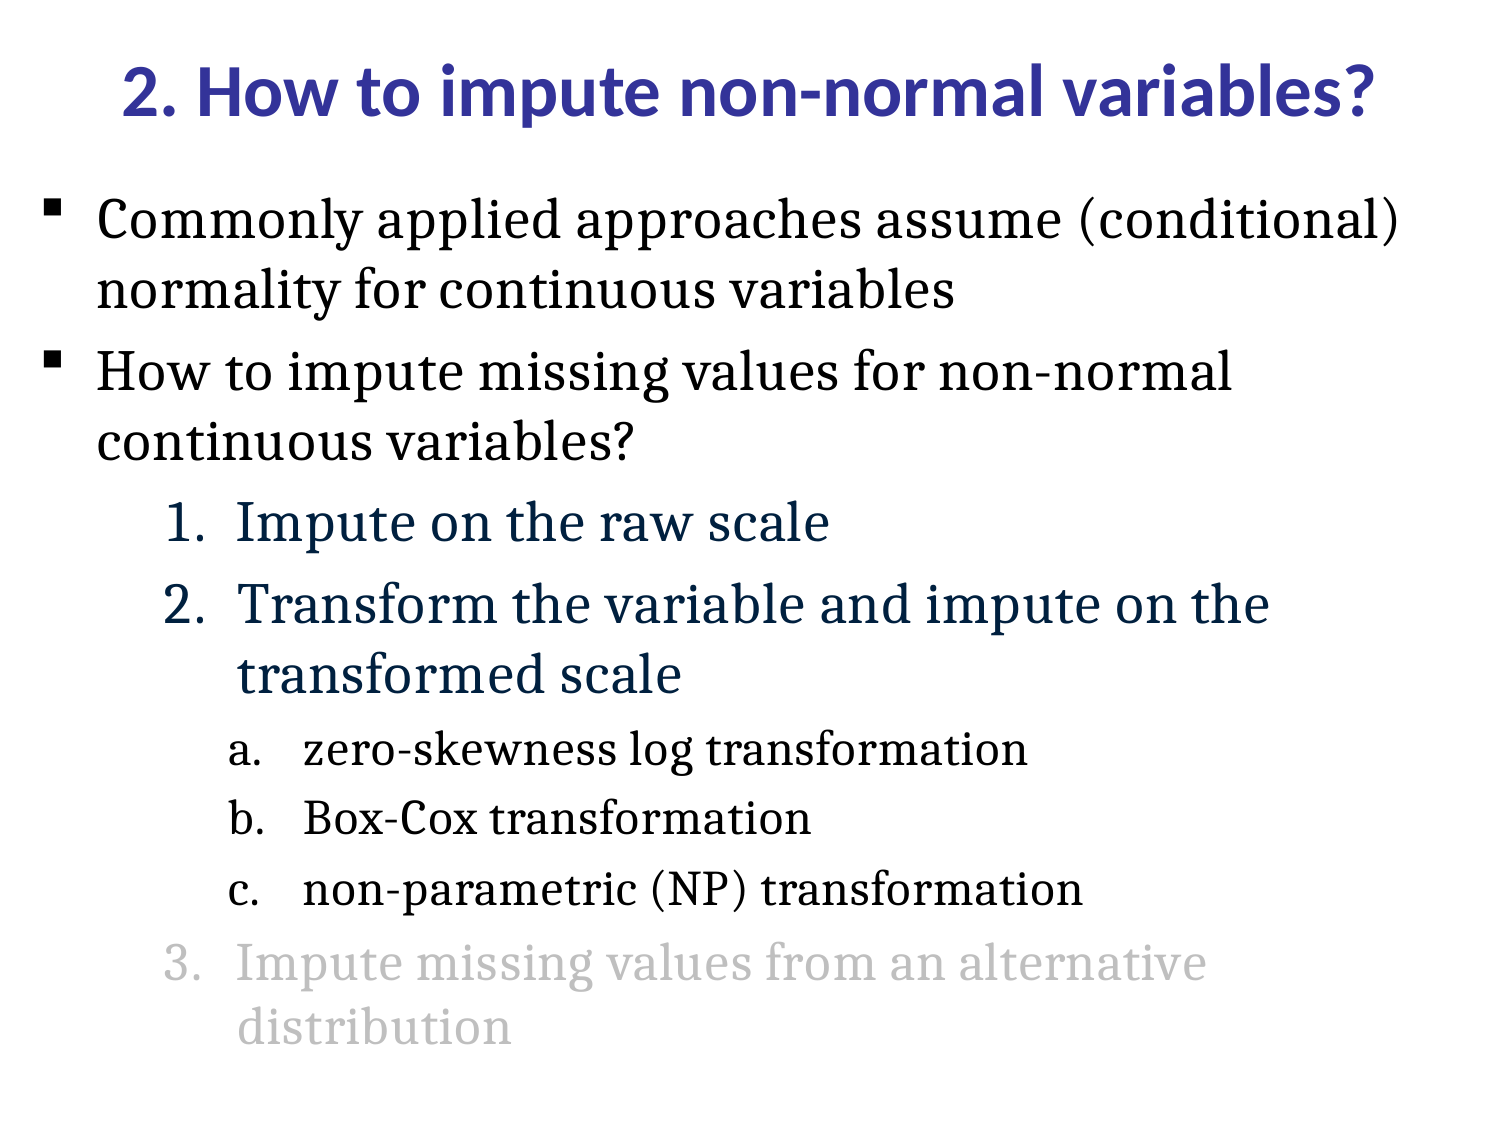

# 2. How to impute non-normal variables?
Commonly applied approaches assume (conditional) normality for continuous variables
How to impute missing values for non-normal continuous variables?
Impute on the raw scale
Transform the variable and impute on the transformed scale
zero-skewness log transformation
Box-Cox transformation
non-parametric (NP) transformation
Impute missing values from an alternative distribution